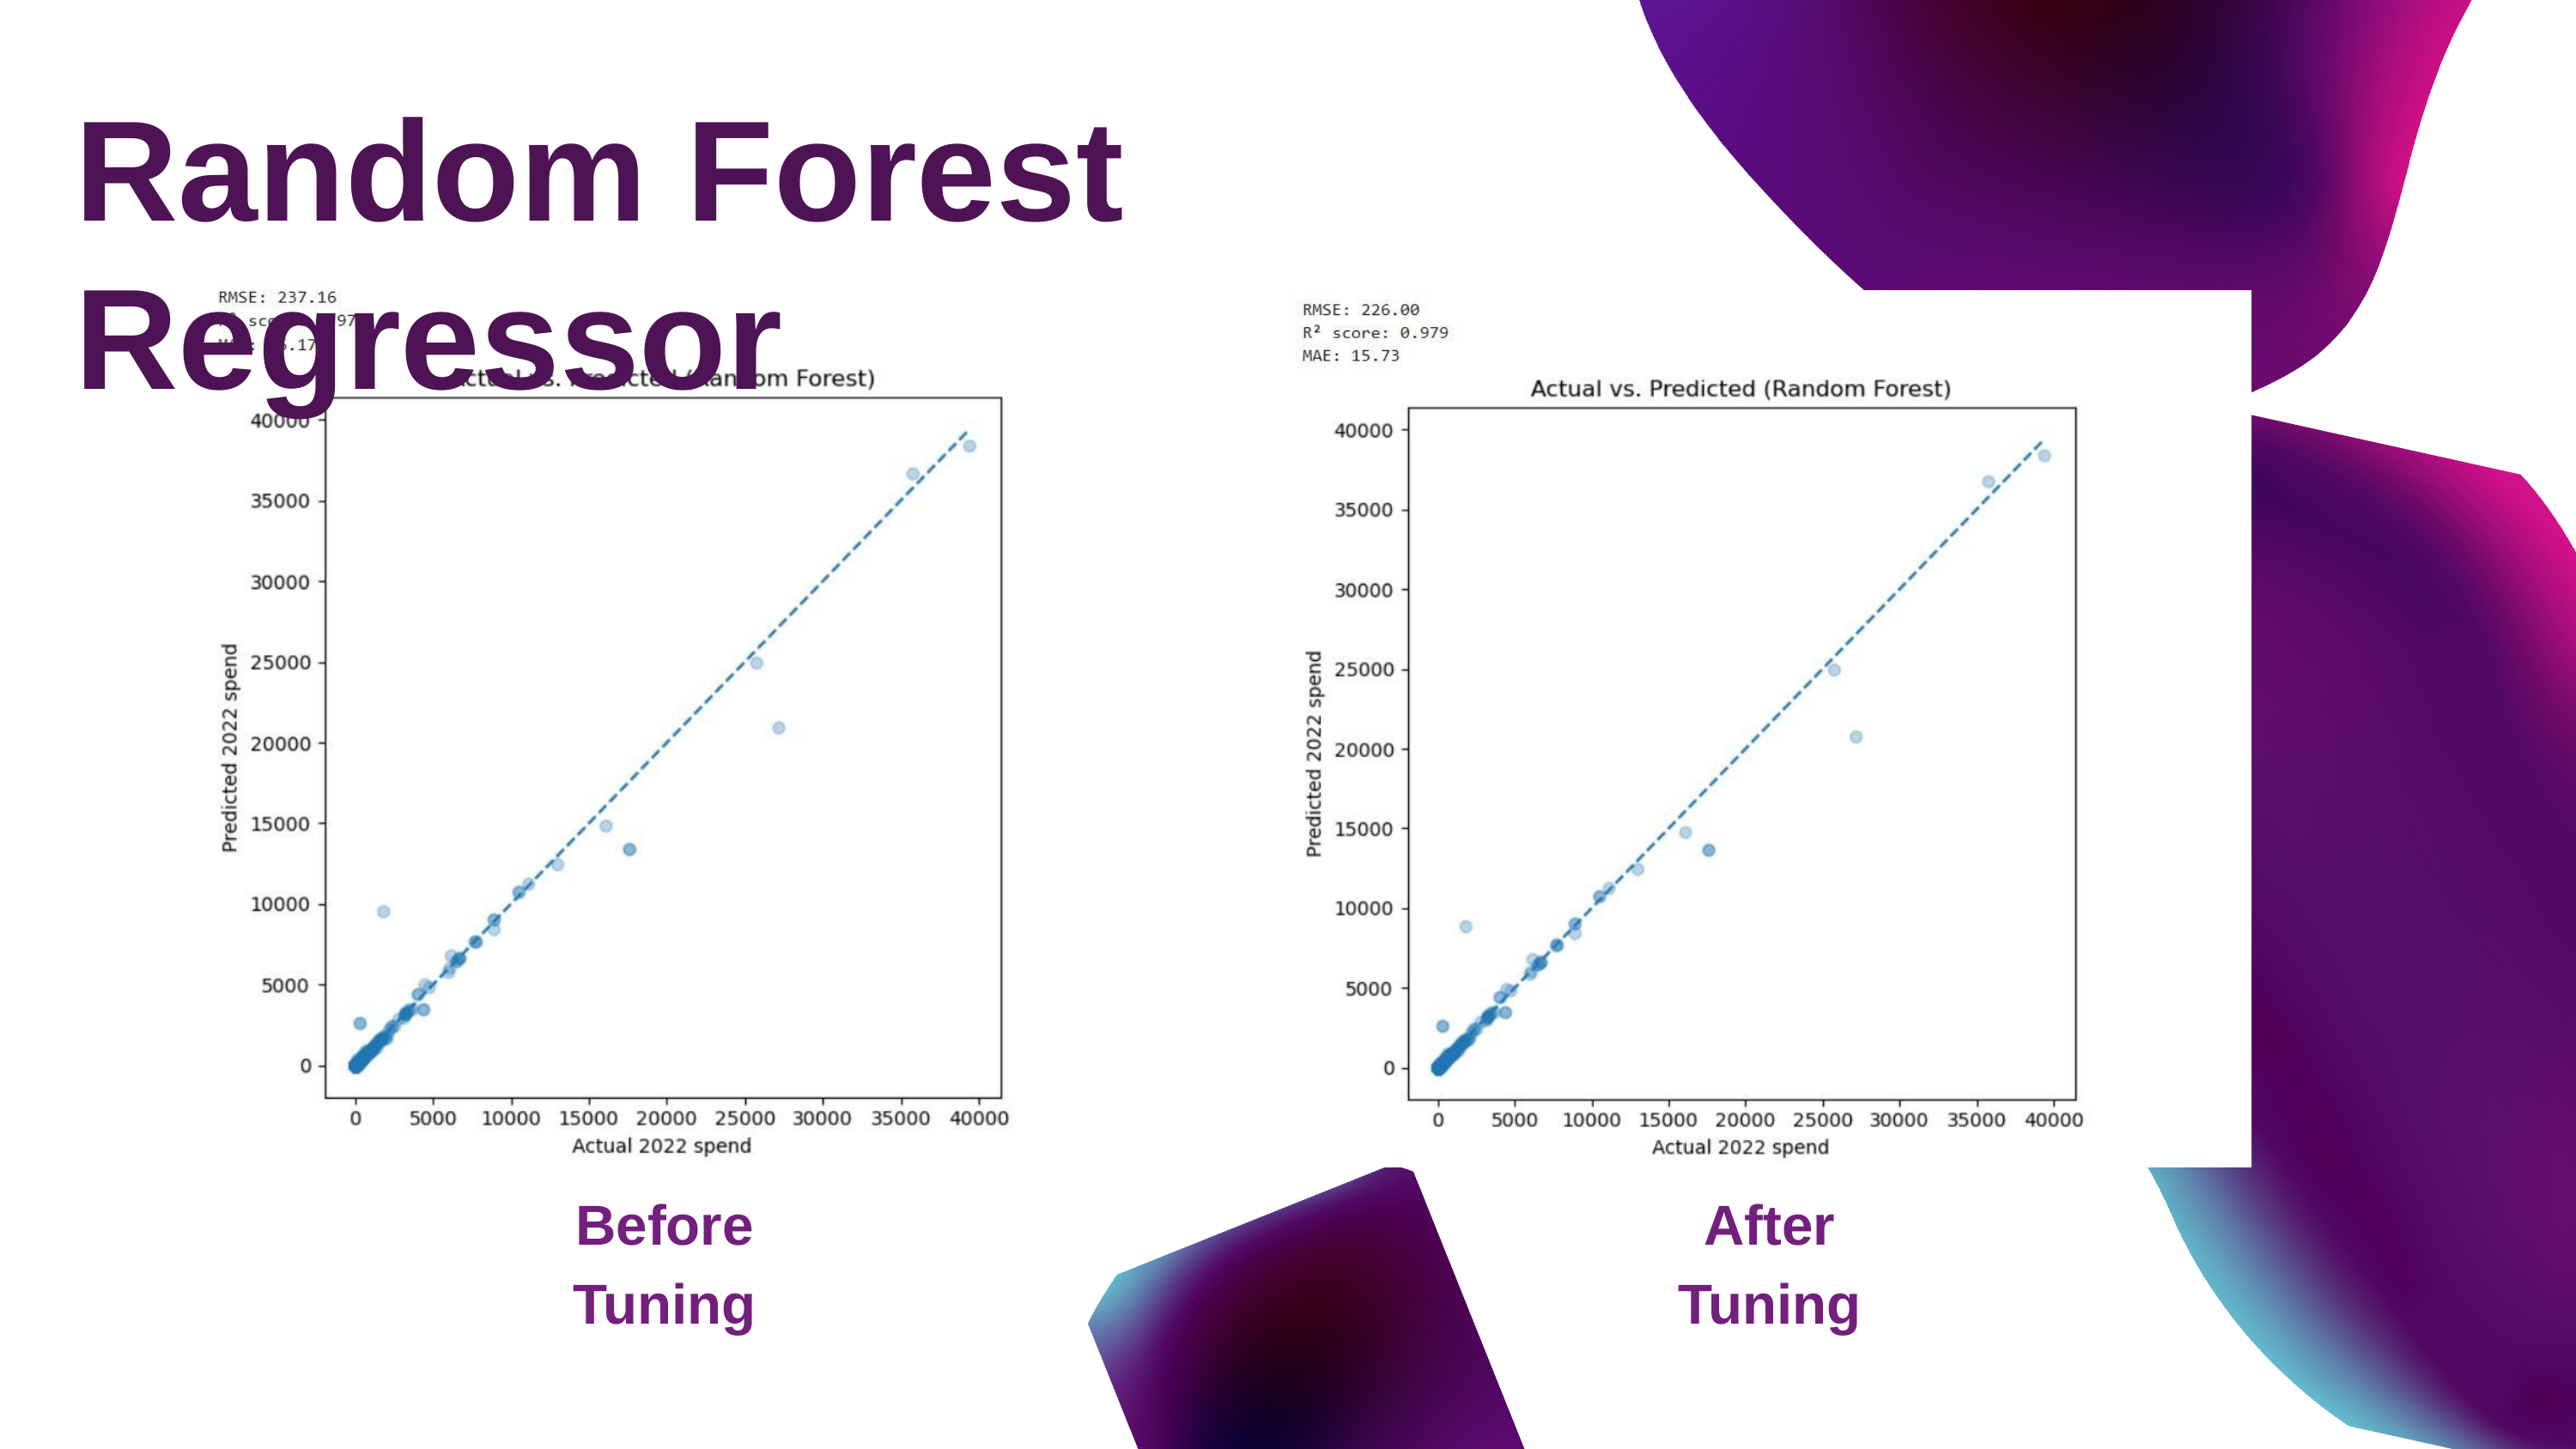

Random Forest Regressor

Before Tuning
After Tuning